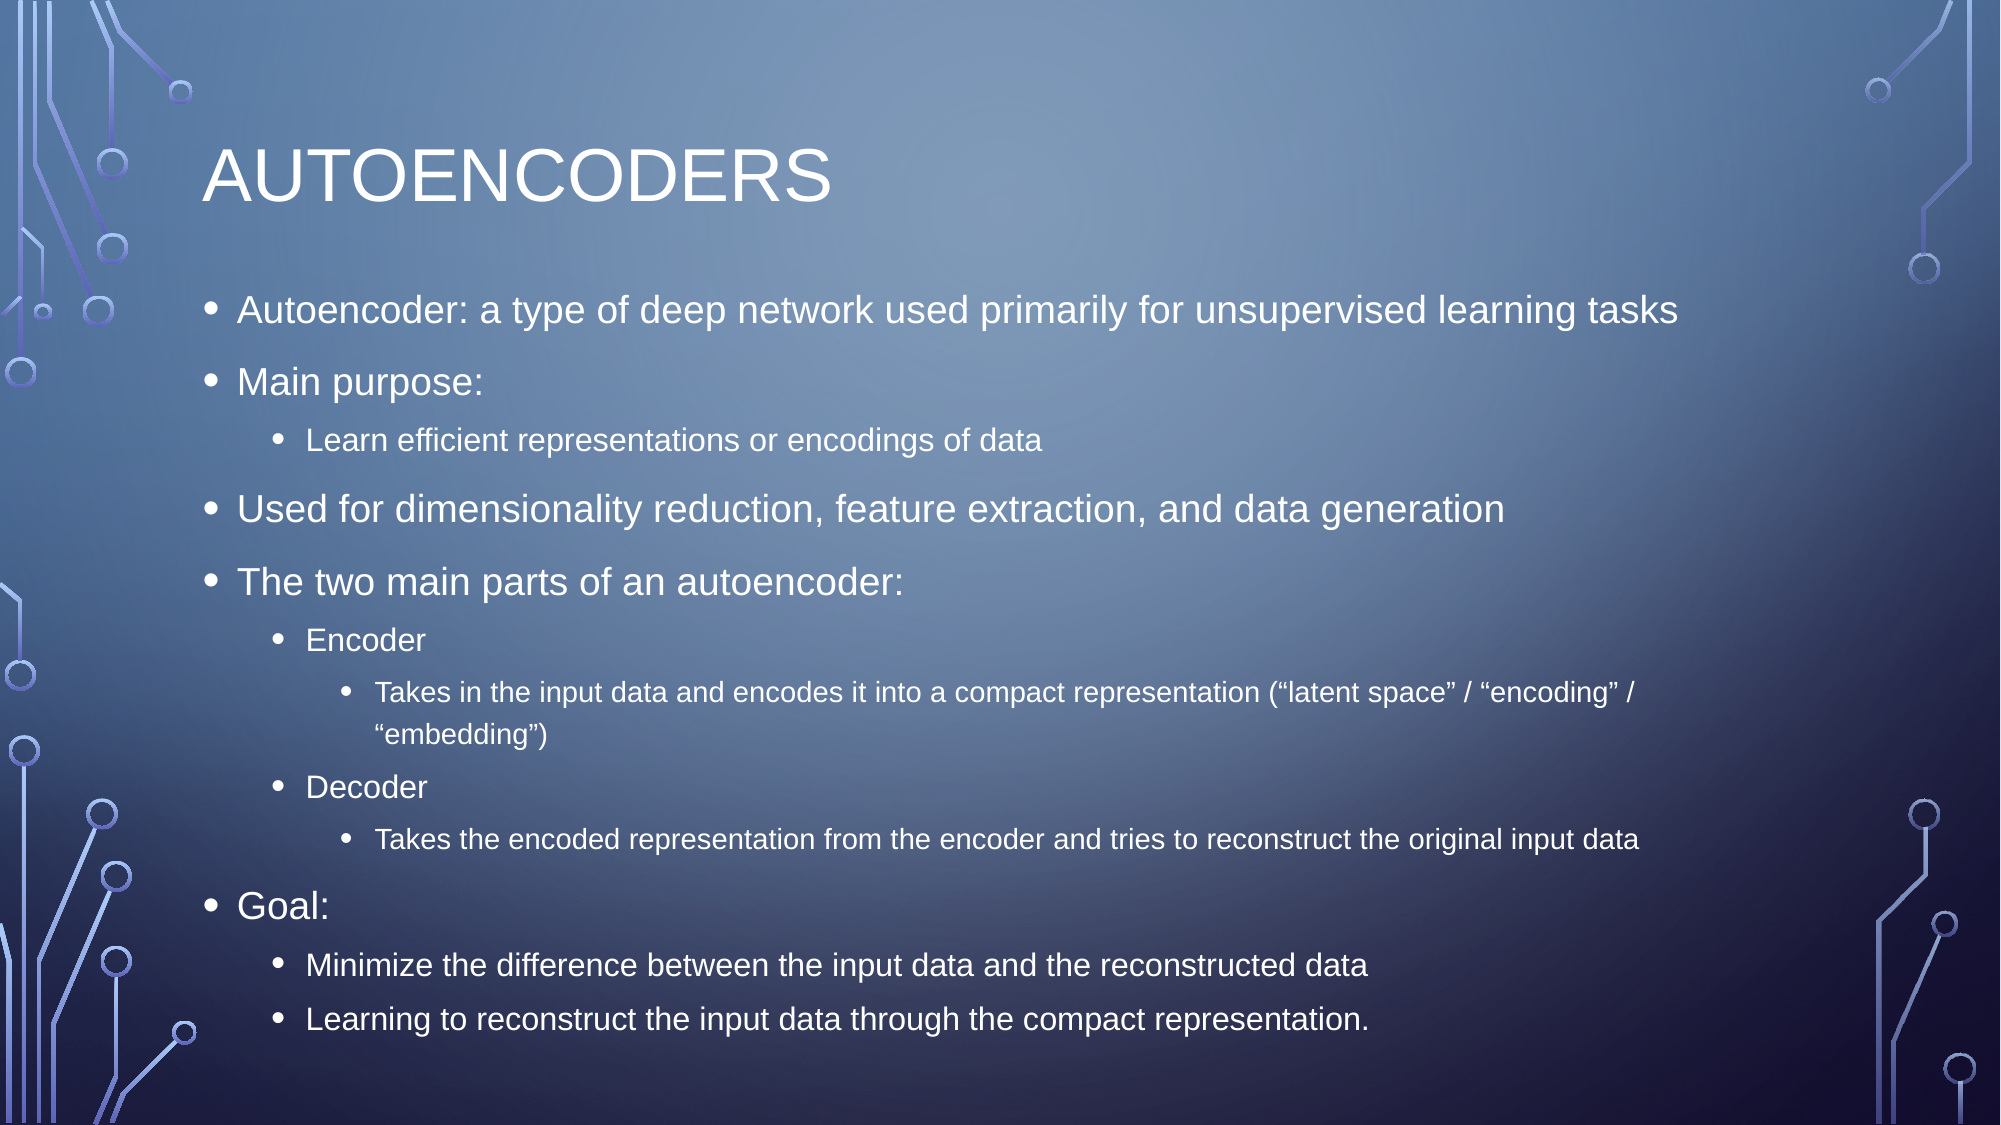

# Autoencoders
Autoencoder: a type of deep network used primarily for unsupervised learning tasks
Main purpose:
Learn efficient representations or encodings of data
Used for dimensionality reduction, feature extraction, and data generation
The two main parts of an autoencoder:
Encoder
Takes in the input data and encodes it into a compact representation (“latent space” / “encoding” / “embedding”)
Decoder
Takes the encoded representation from the encoder and tries to reconstruct the original input data
Goal:
Minimize the difference between the input data and the reconstructed data
Learning to reconstruct the input data through the compact representation.